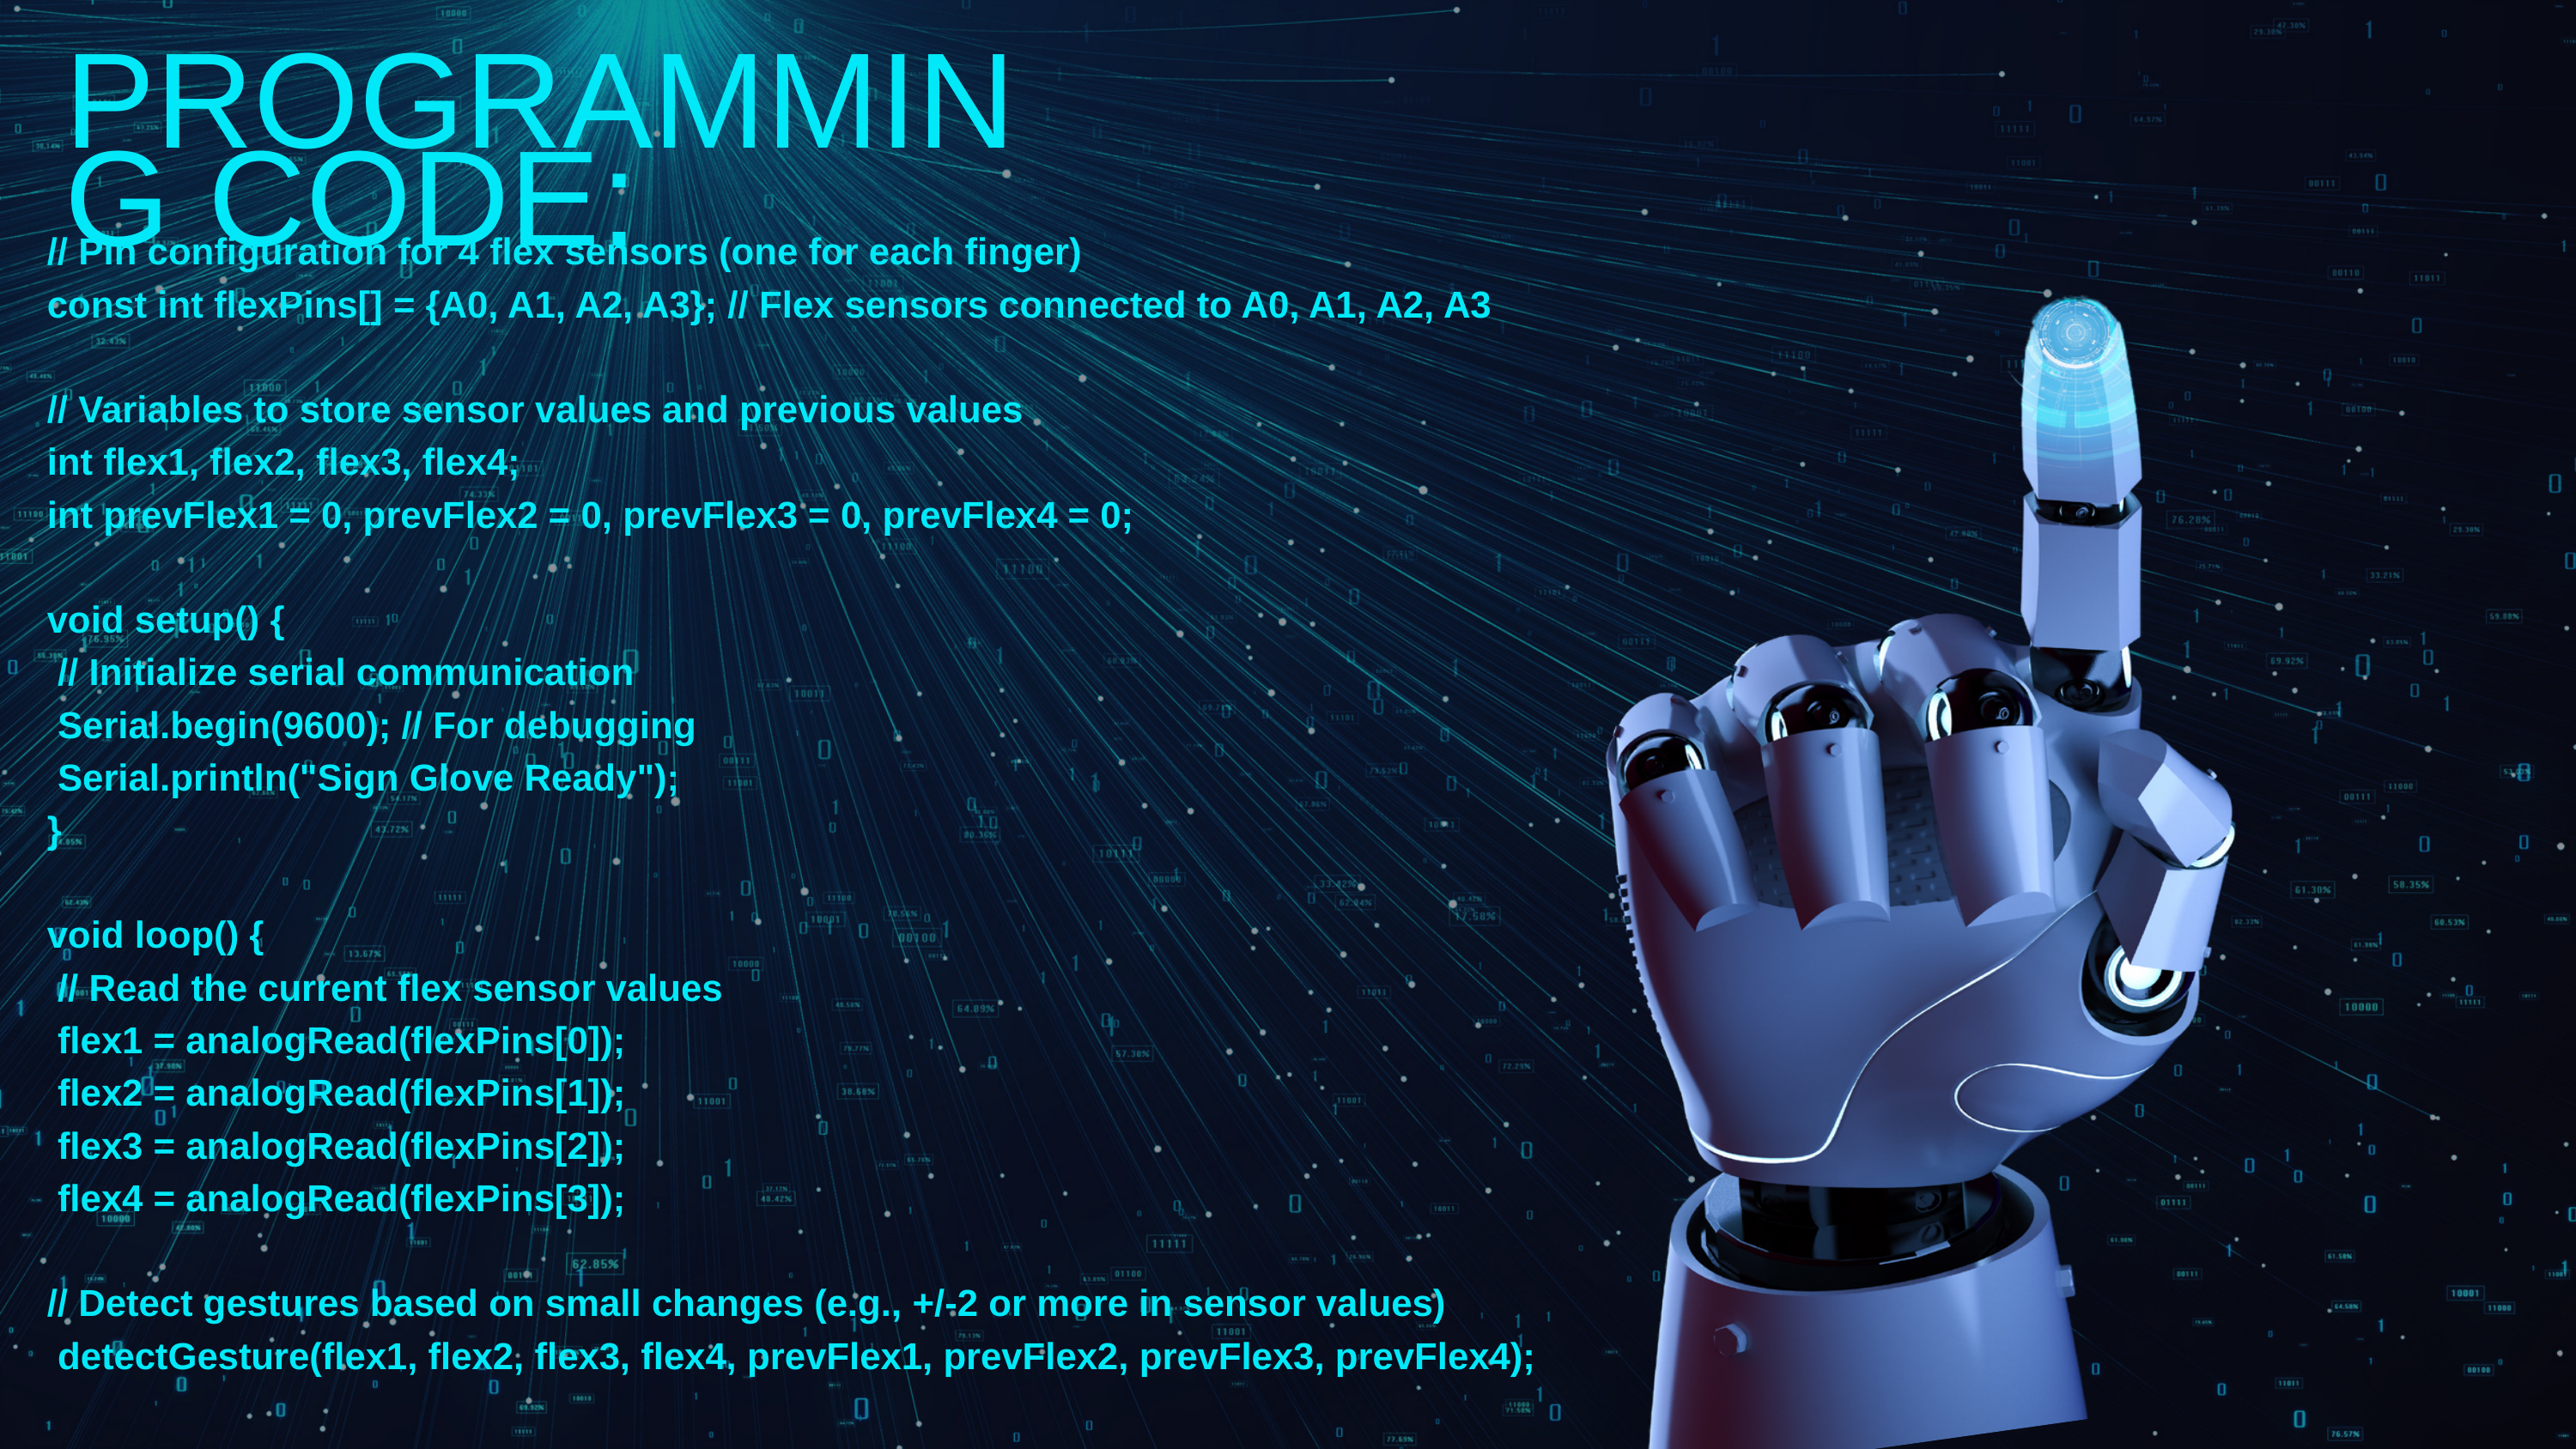

PROGRAMMING CODE:
// Pin configuration for 4 flex sensors (one for each finger)
const int flexPins[] = {A0, A1, A2, A3}; // Flex sensors connected to A0, A1, A2, A3

// Variables to store sensor values and previous values
int flex1, flex2, flex3, flex4;
int prevFlex1 = 0, prevFlex2 = 0, prevFlex3 = 0, prevFlex4 = 0;

void setup() {
 // Initialize serial communication
 Serial.begin(9600); // For debugging
 Serial.println("Sign Glove Ready");
}

void loop() {
 // Read the current flex sensor values
 flex1 = analogRead(flexPins[0]);
 flex2 = analogRead(flexPins[1]);
 flex3 = analogRead(flexPins[2]);
 flex4 = analogRead(flexPins[3]);

// Detect gestures based on small changes (e.g., +/-2 or more in sensor values)
 detectGesture(flex1, flex2, flex3, flex4, prevFlex1, prevFlex2, prevFlex3, prevFlex4);